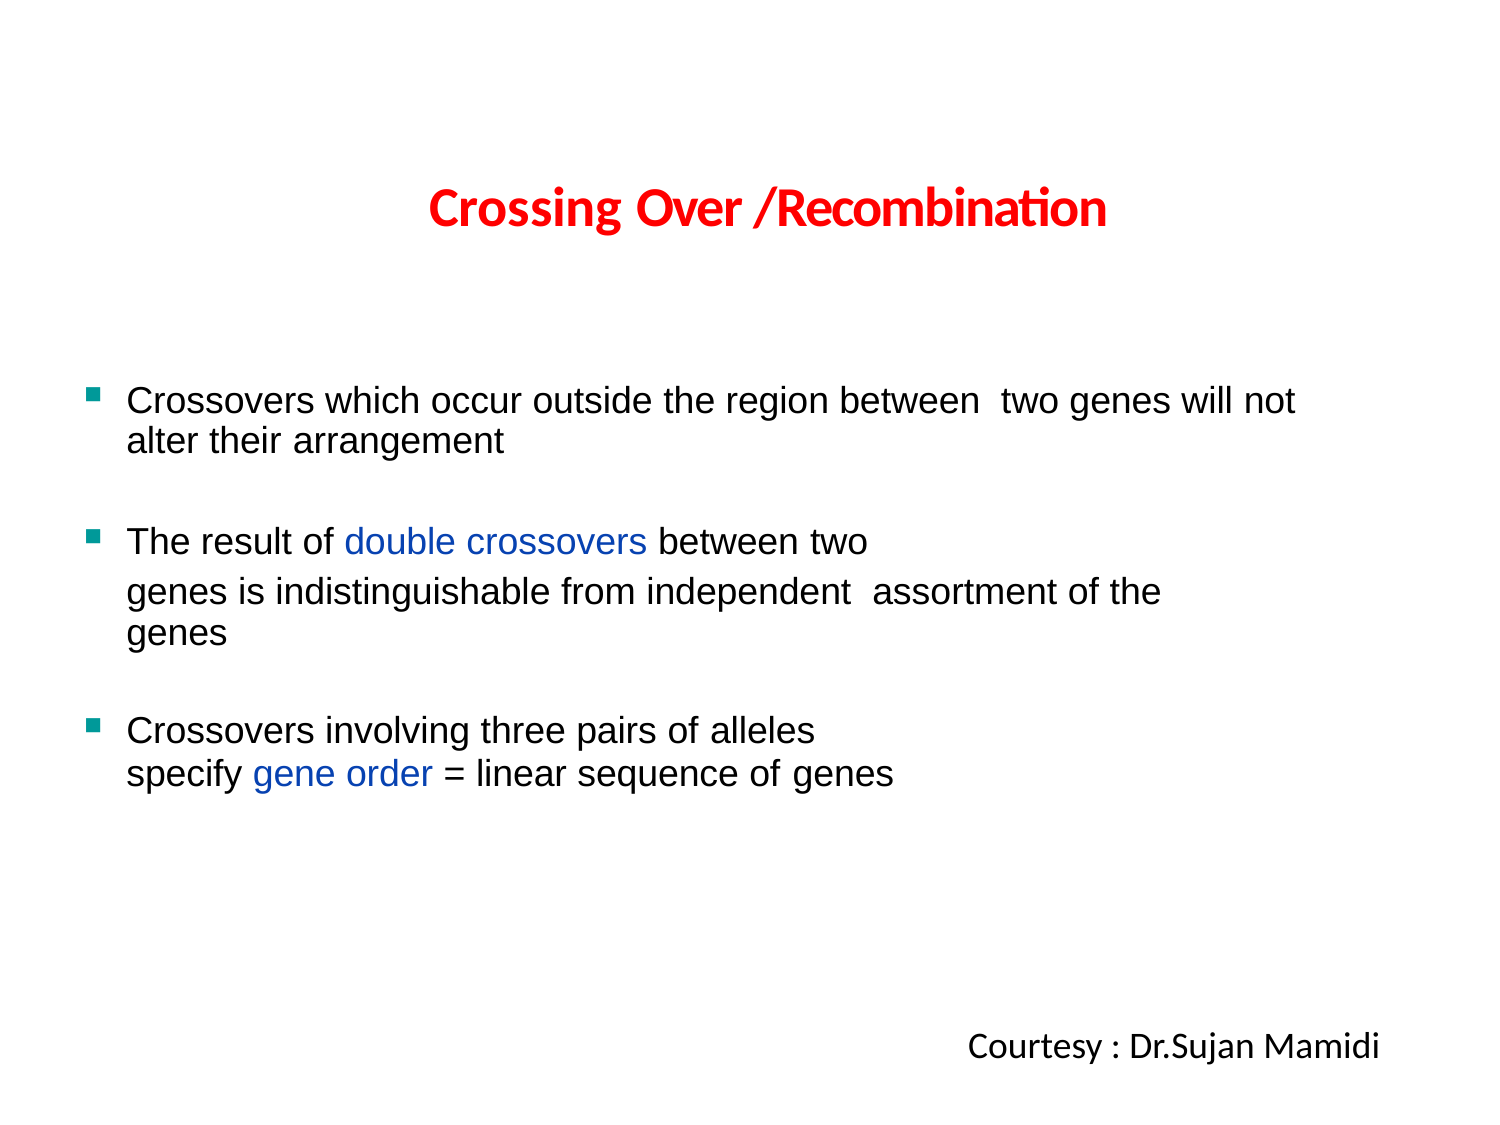

# Crossing Over /Recombination
Crossovers which occur outside the region between  two genes will not alter their arrangement

The result of double crossovers between two
genes is indistinguishable from independent  assortment of the genes

Crossovers involving three pairs of alleles
specify gene order = linear sequence of genes
Courtesy : Dr.Sujan Mamidi